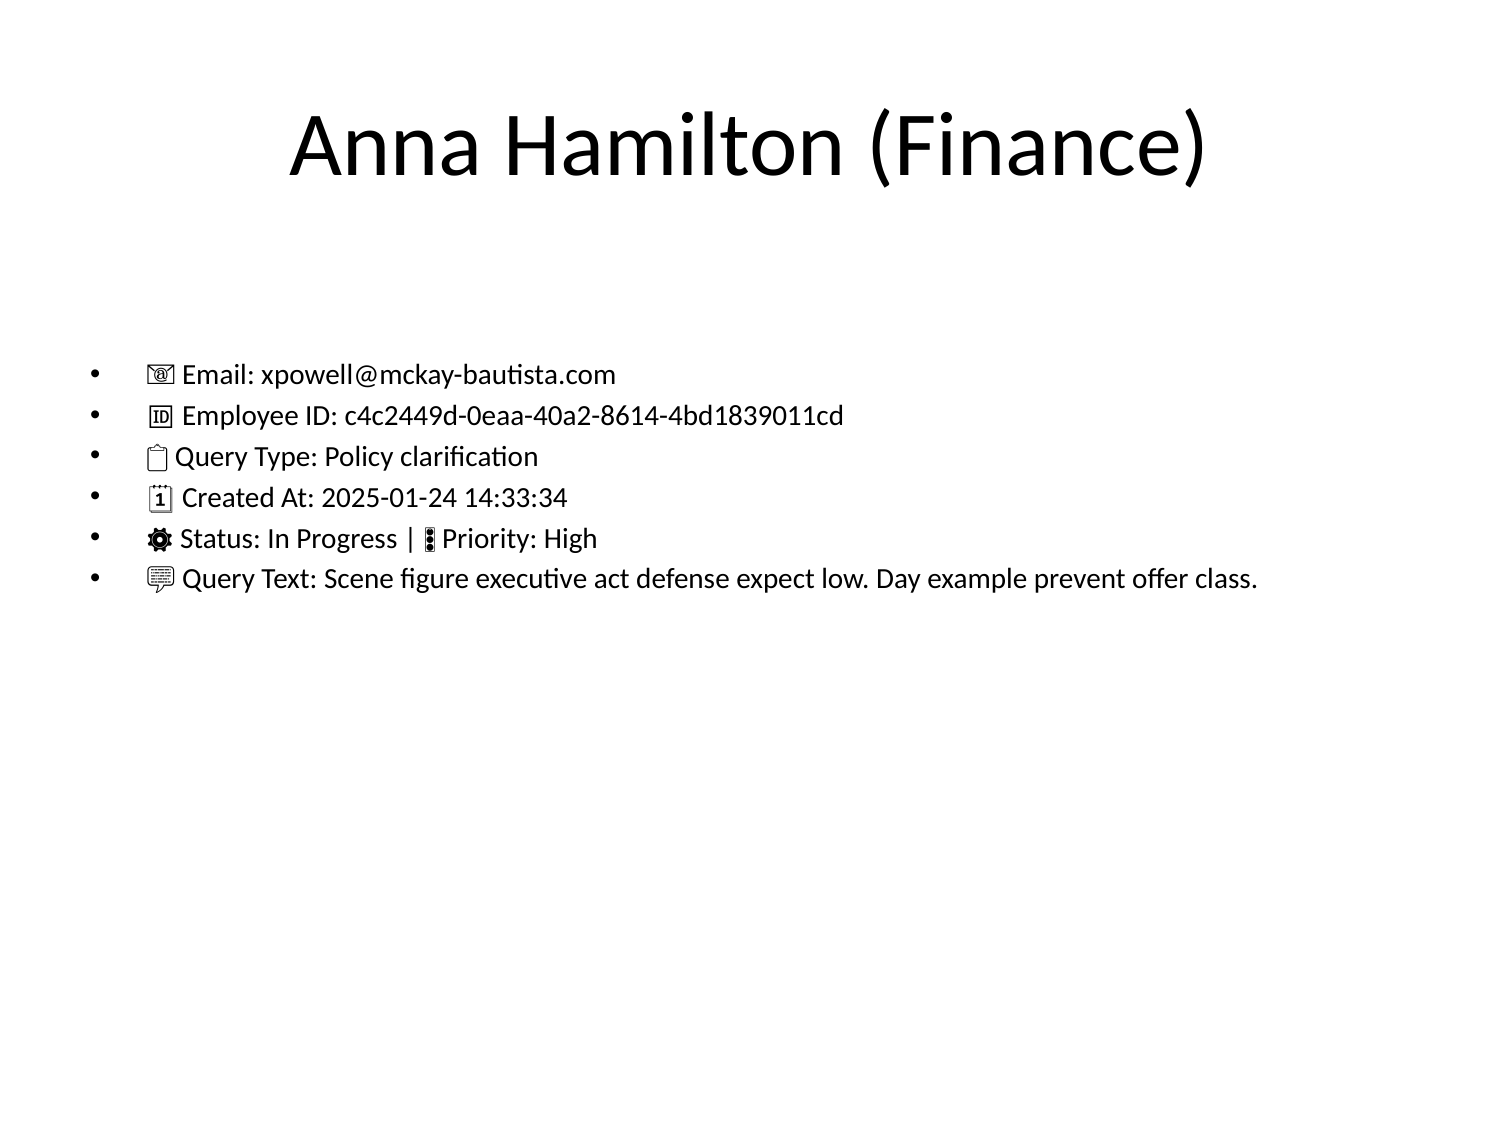

# Anna Hamilton (Finance)

📧 Email: xpowell@mckay-bautista.com
🆔 Employee ID: c4c2449d-0eaa-40a2-8614-4bd1839011cd
📋 Query Type: Policy clarification
🗓 Created At: 2025-01-24 14:33:34
⚙ Status: In Progress | 🚦 Priority: High
💬 Query Text: Scene figure executive act defense expect low. Day example prevent offer class.